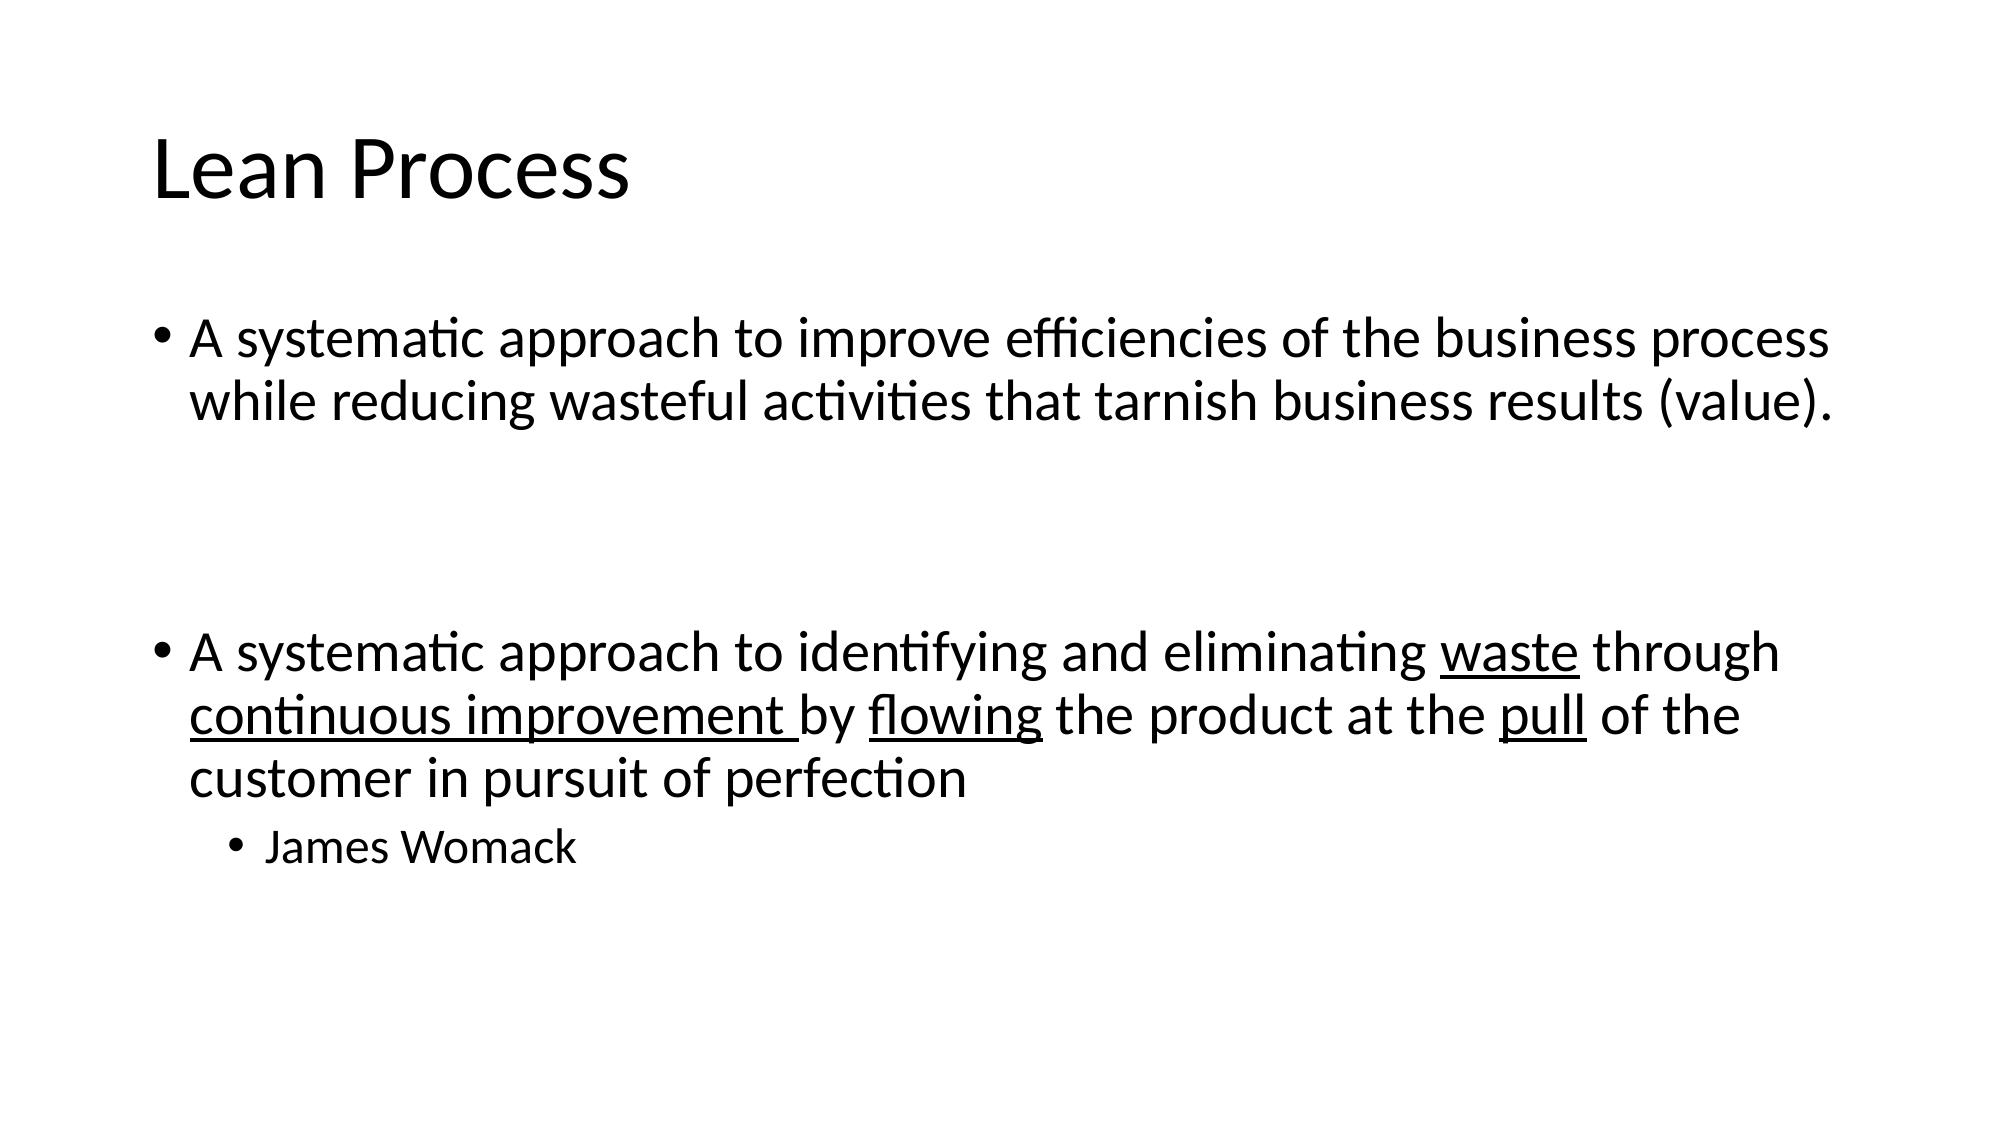

# Lean Process
A systematic approach to improve efficiencies of the business process while reducing wasteful activities that tarnish business results (value).

A systematic approach to identifying and eliminating waste through continuous improvement by flowing the product at the pull of the customer in pursuit of perfection
James Womack